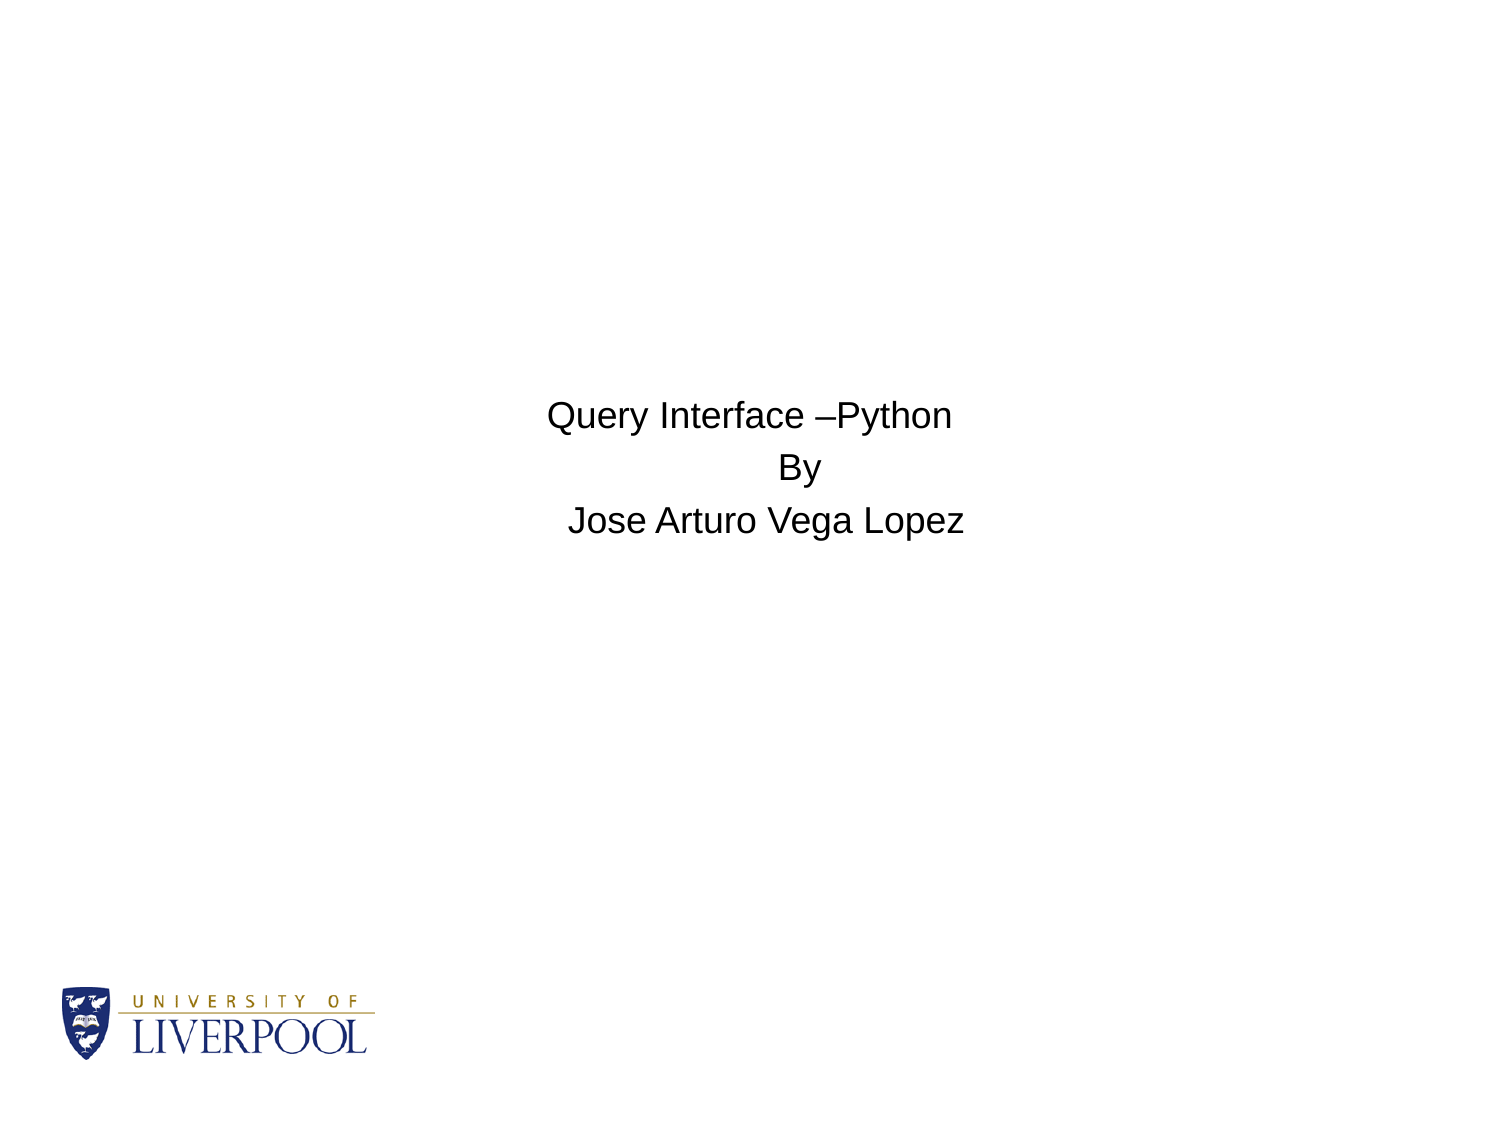

Query Interface –Python
                                                  By
                              Jose Arturo Vega Lopez